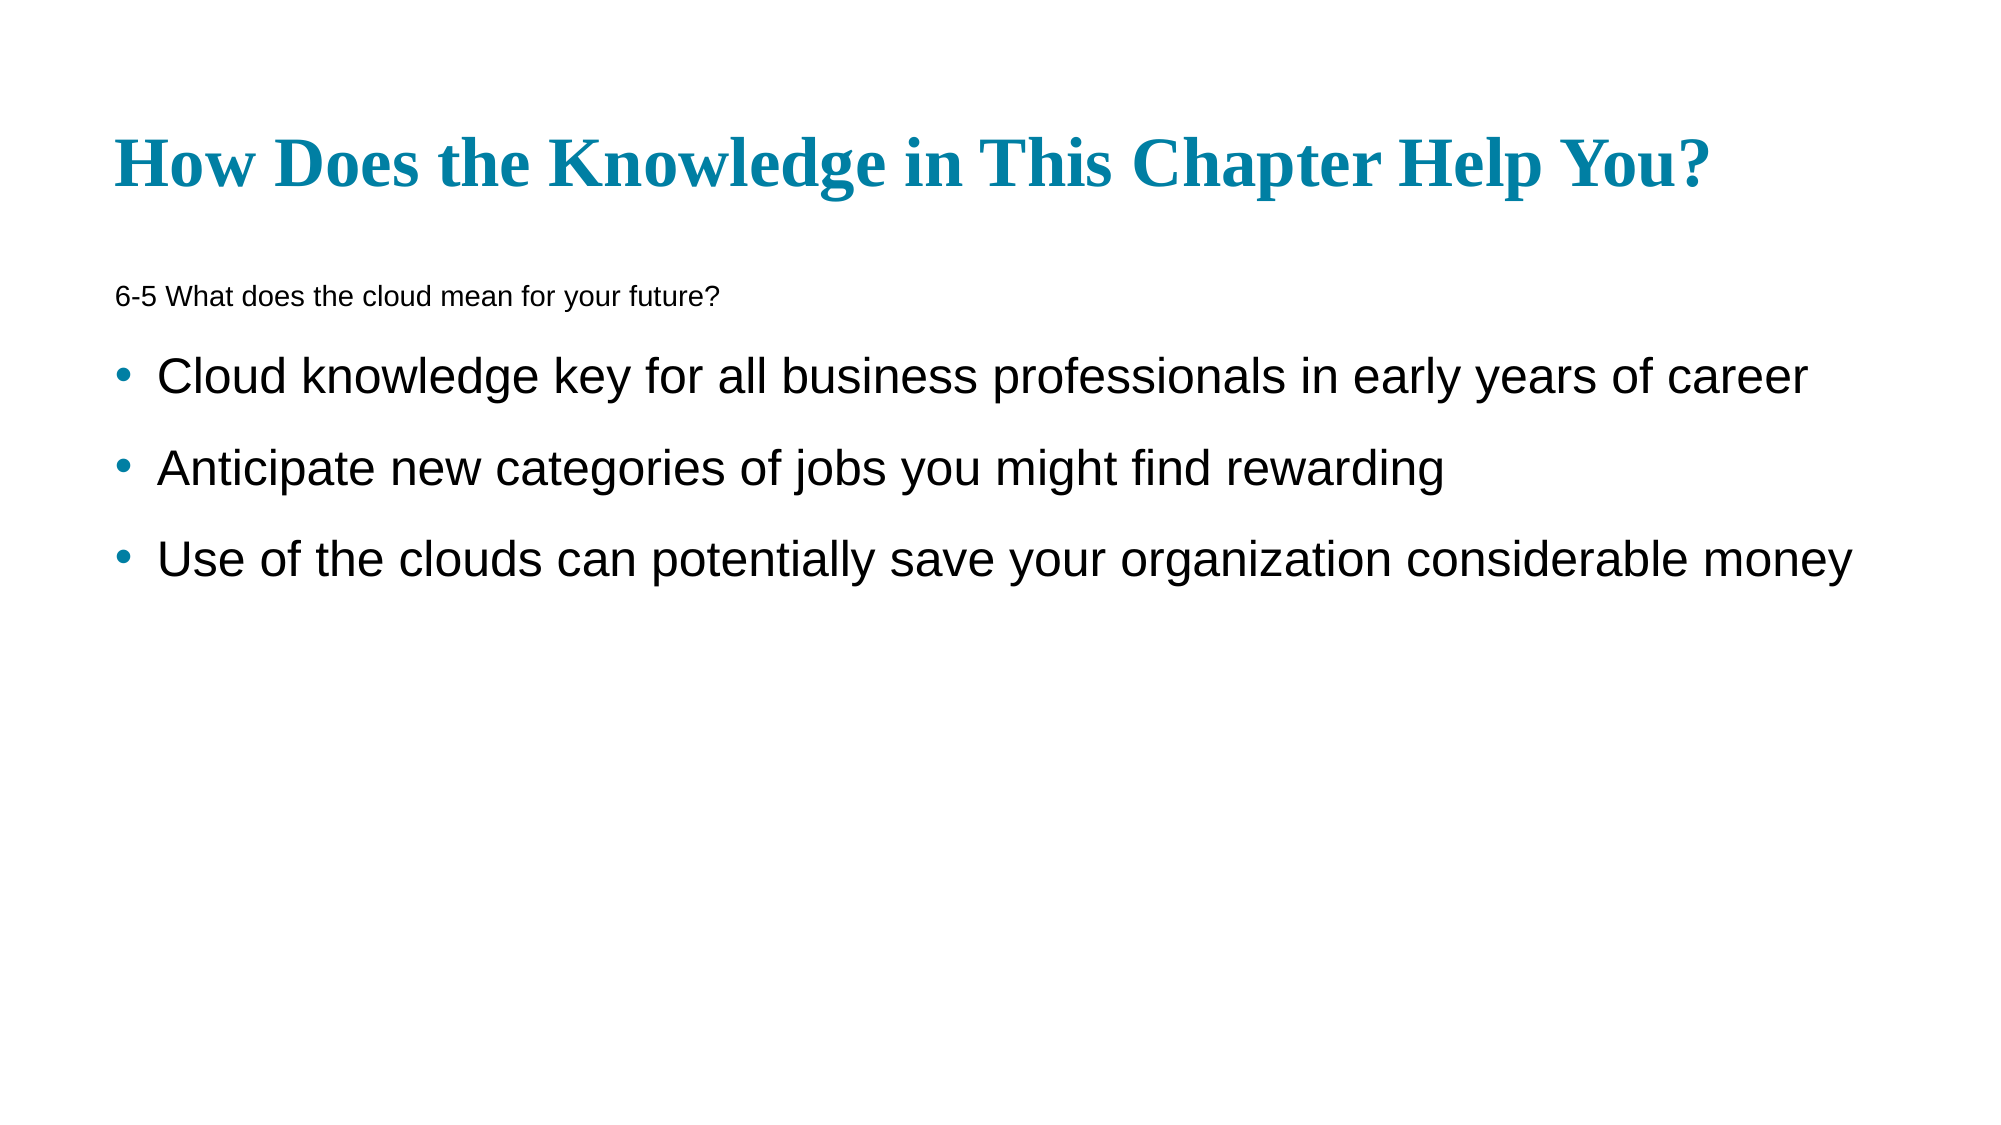

# How Does the Knowledge in This Chapter Help You?
6-5 What does the cloud mean for your future?
Cloud knowledge key for all business professionals in early years of career
Anticipate new categories of jobs you might find rewarding
Use of the clouds can potentially save your organization considerable money